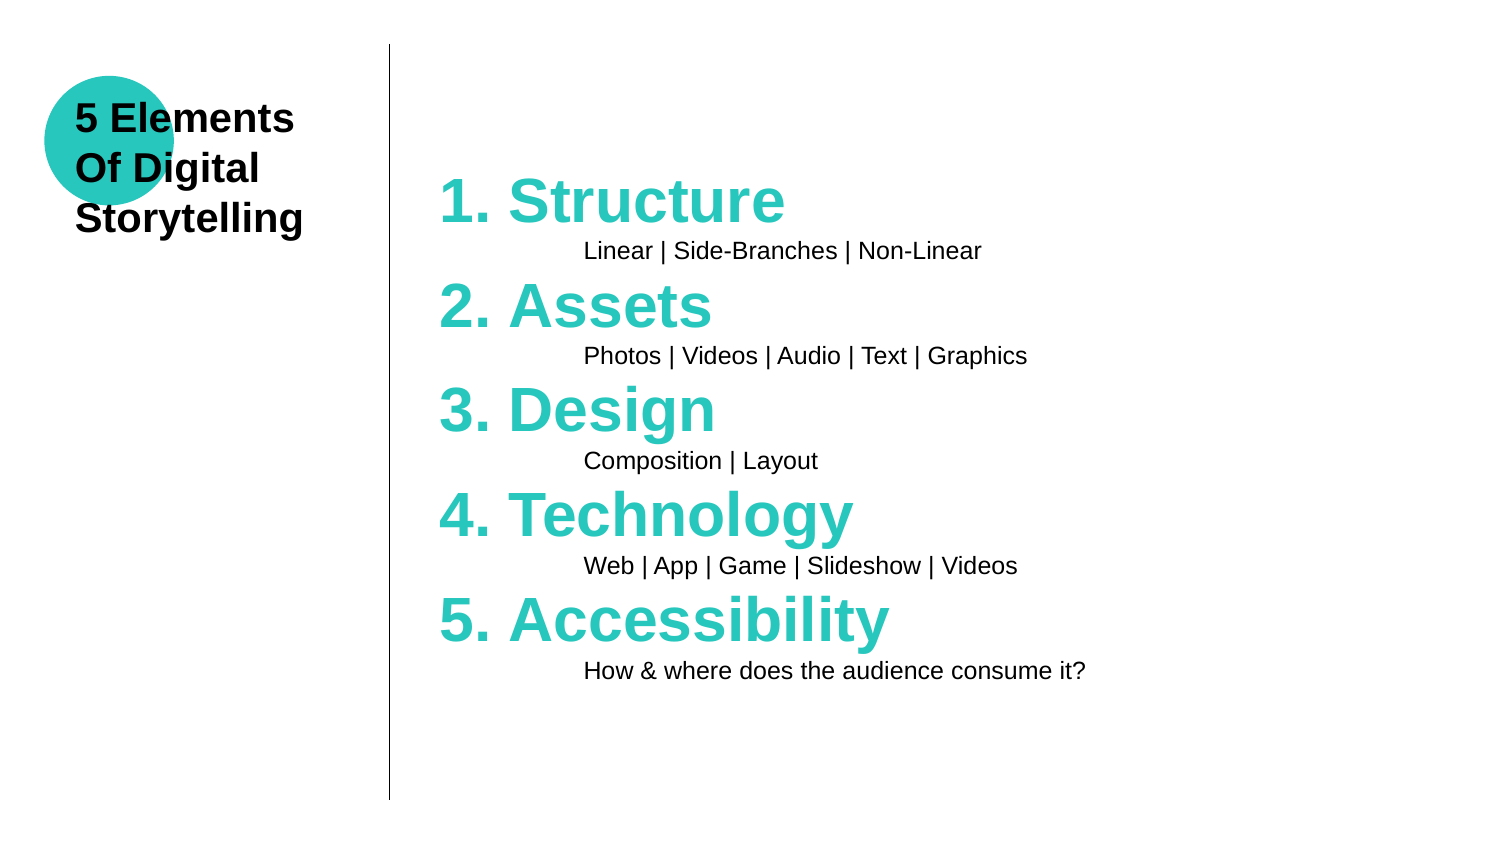

Structure
Linear | Side-Branches | Non-Linear
Assets
Photos | Videos | Audio | Text | Graphics
Design
Composition | Layout
Technology
Web | App | Game | Slideshow | Videos
Accessibility
How & where does the audience consume it?

# 5 Elements
Of Digital
Storytelling